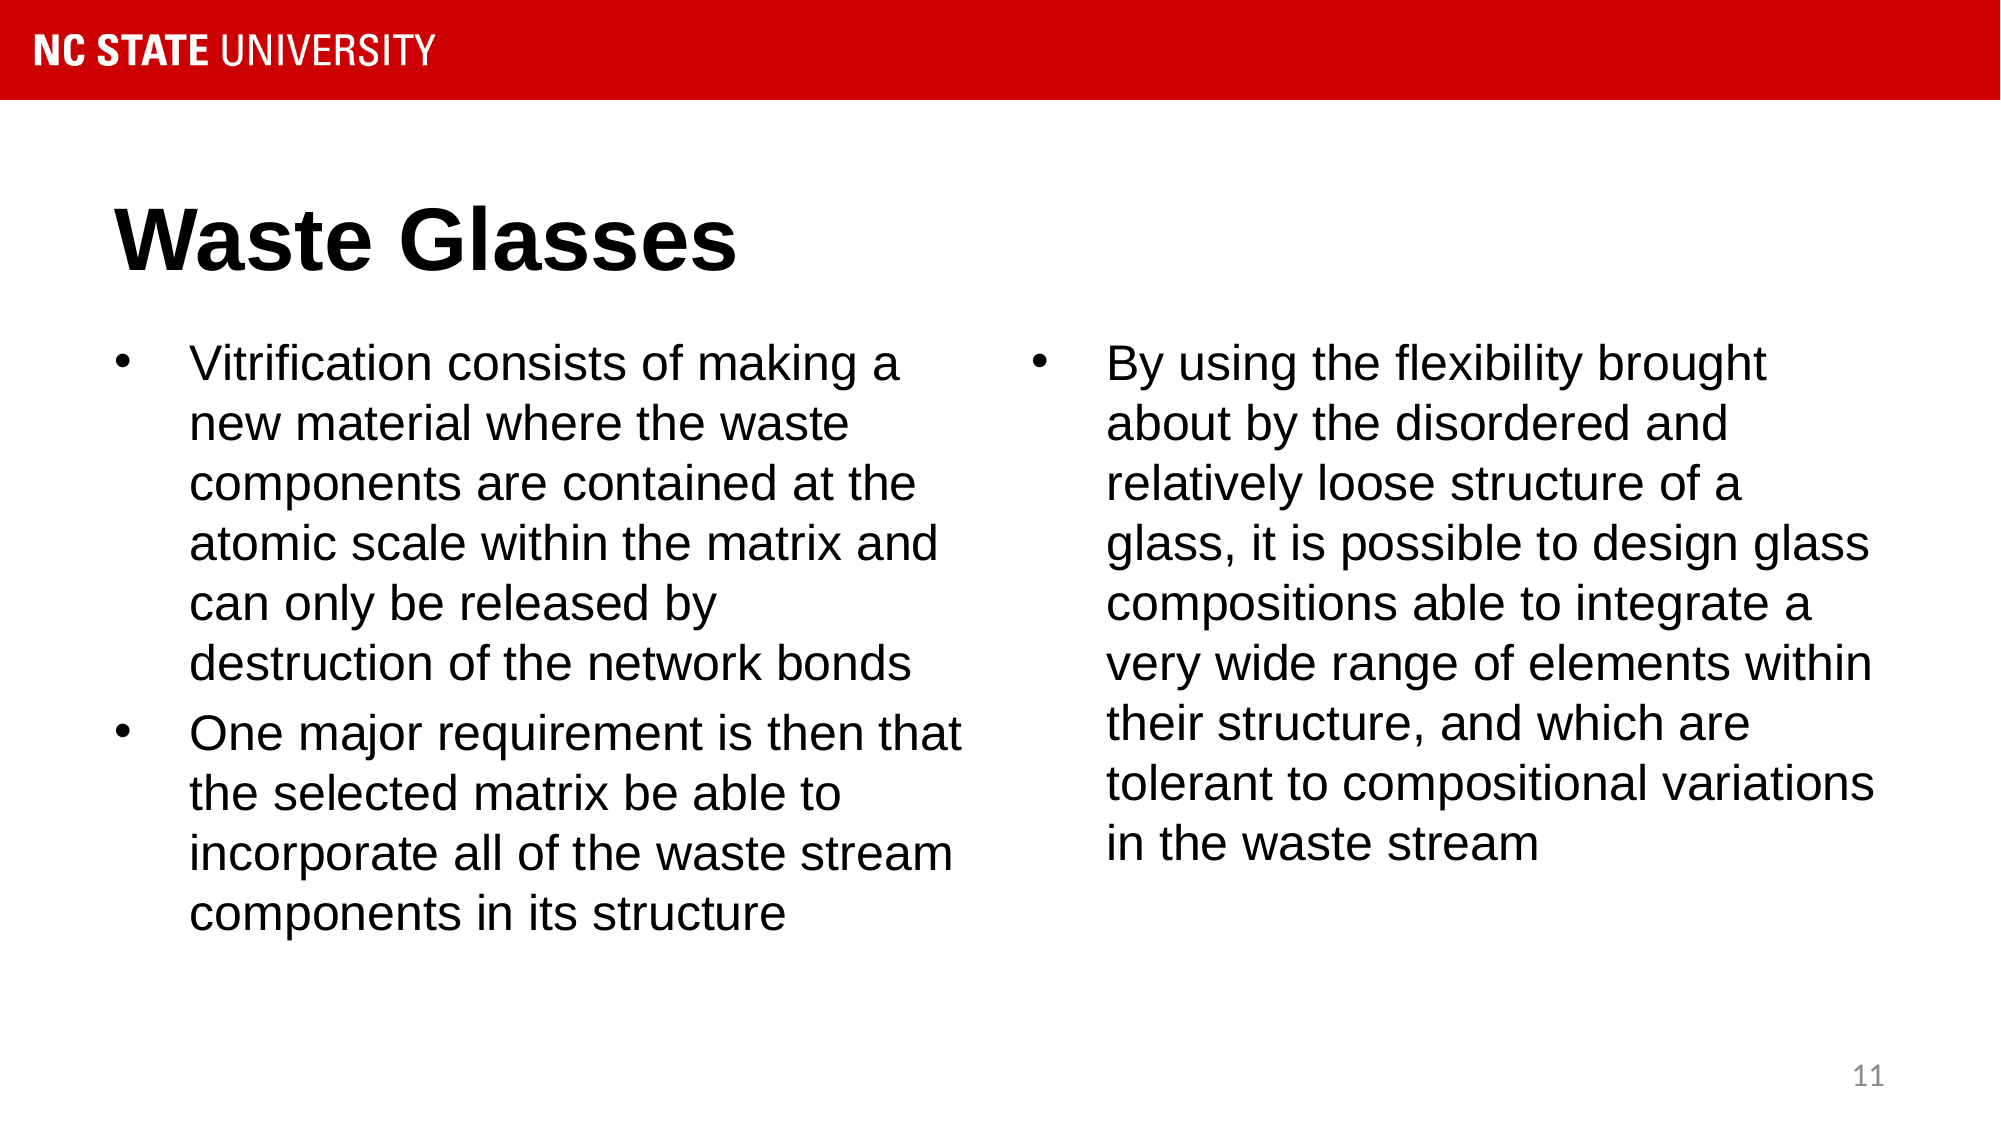

# Waste Glasses
Vitrification consists of making a new material where the waste components are contained at the atomic scale within the matrix and can only be released by destruction of the network bonds
One major requirement is then that the selected matrix be able to incorporate all of the waste stream components in its structure

By using the flexibility brought about by the disordered and relatively loose structure of a glass, it is possible to design glass compositions able to integrate a very wide range of elements within their structure, and which are tolerant to compositional variations in the waste stream

11